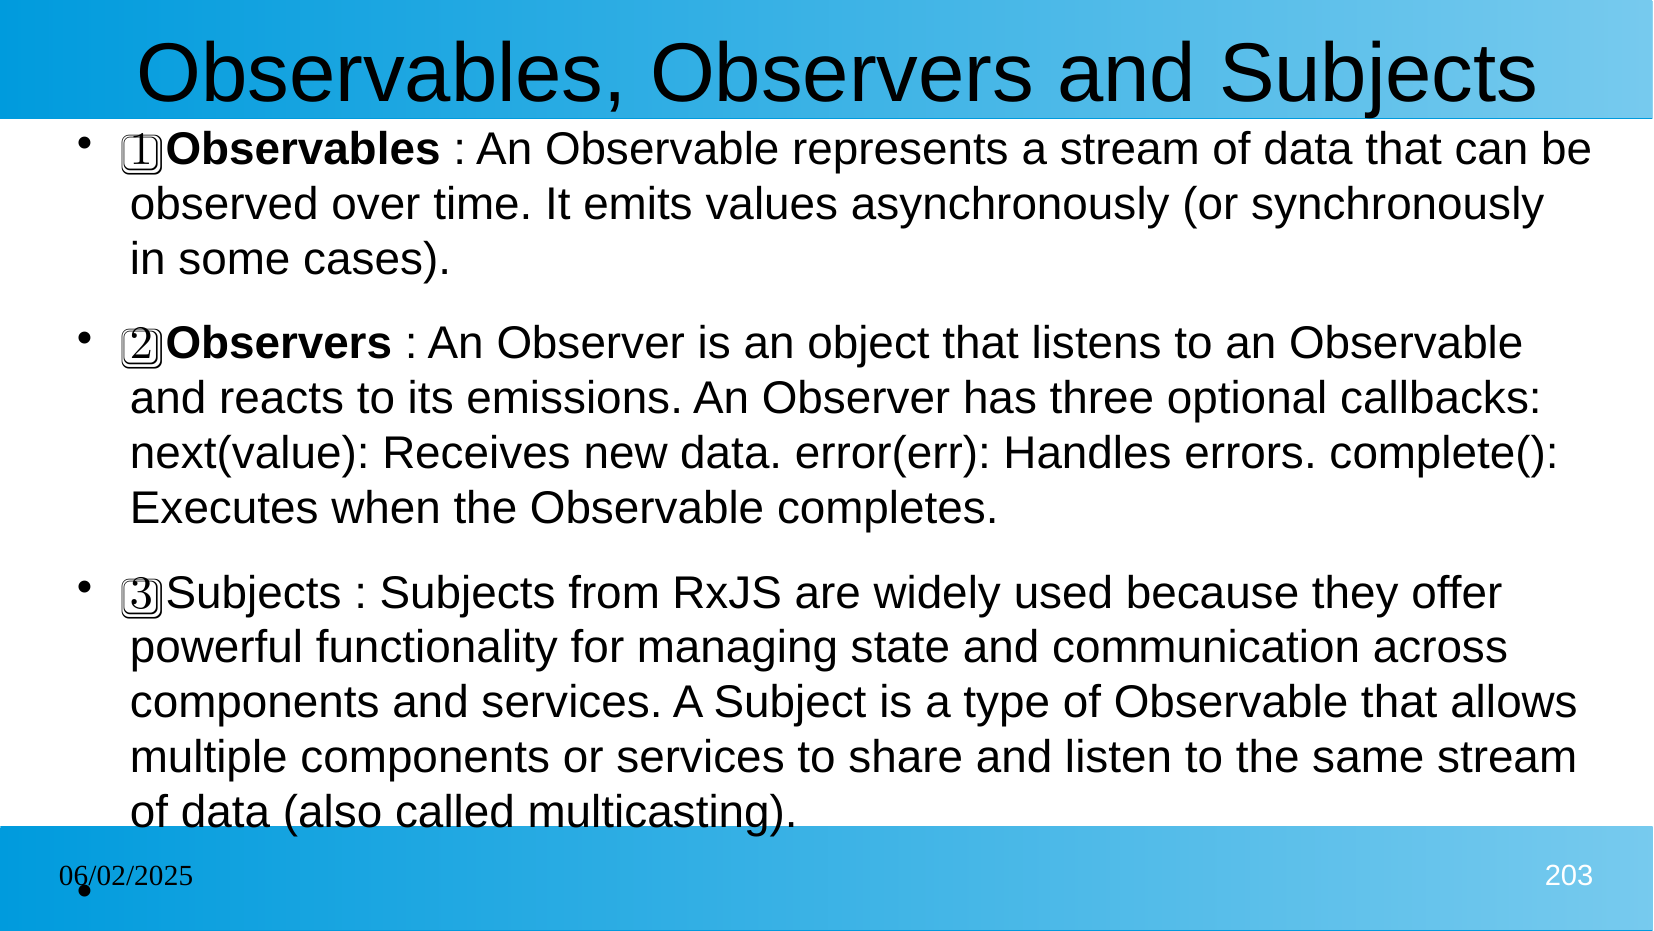

# Observables, Observers and Subjects
1️⃣ Observables : An Observable represents a stream of data that can be observed over time. It emits values asynchronously (or synchronously in some cases).
2️⃣ Observers : An Observer is an object that listens to an Observable and reacts to its emissions. An Observer has three optional callbacks: next(value): Receives new data. error(err): Handles errors. complete(): Executes when the Observable completes.
3️⃣ Subjects : Subjects from RxJS are widely used because they offer powerful functionality for managing state and communication across components and services. A Subject is a type of Observable that allows multiple components or services to share and listen to the same stream of data (also called multicasting).

🔹
06/02/2025
203